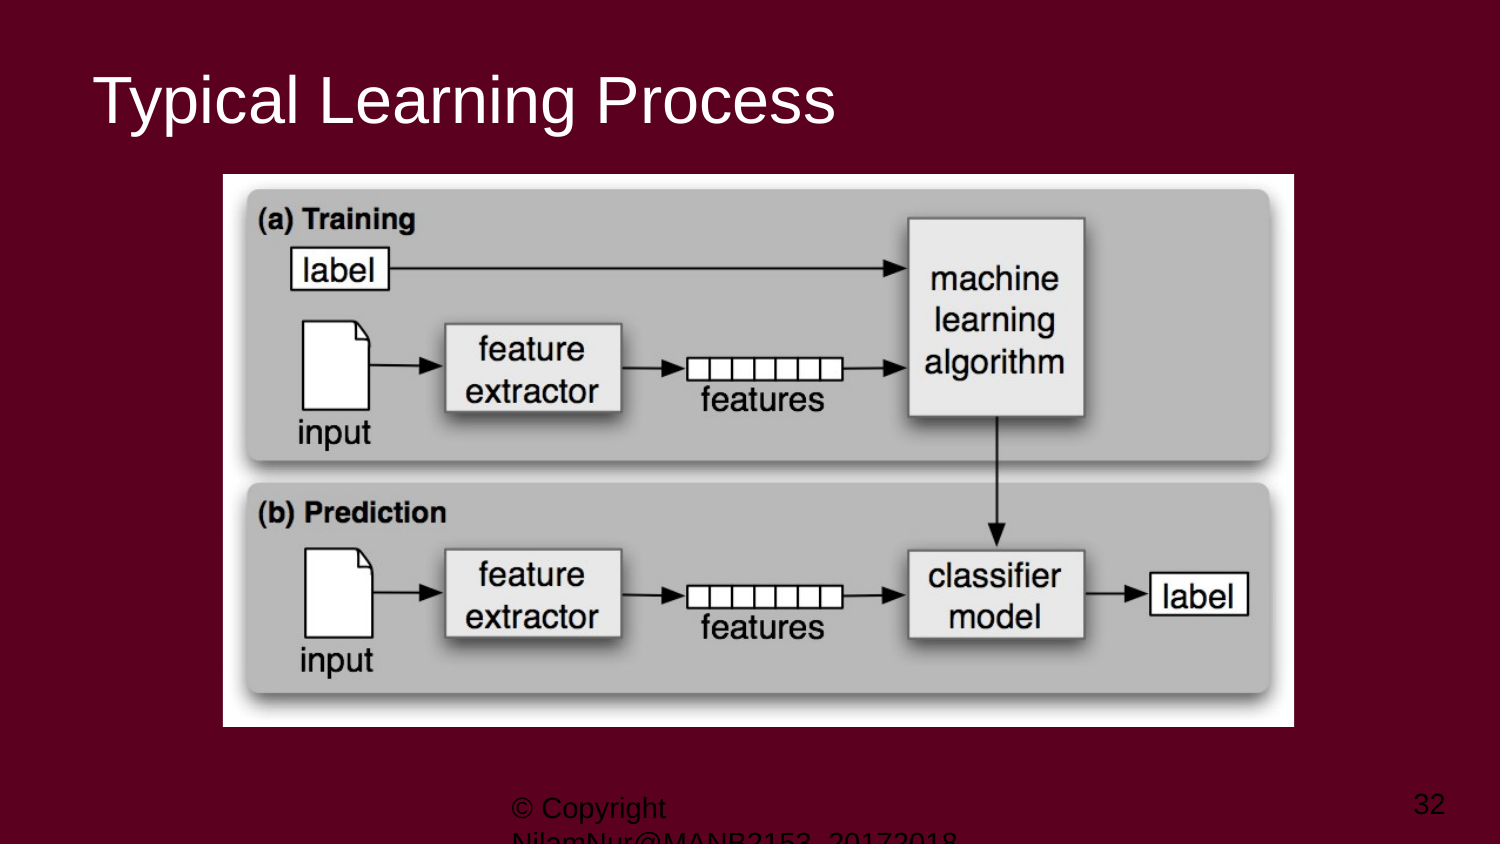

# Typical Learning Process

32
© Copyright NilamNur@MANB2153_20172018